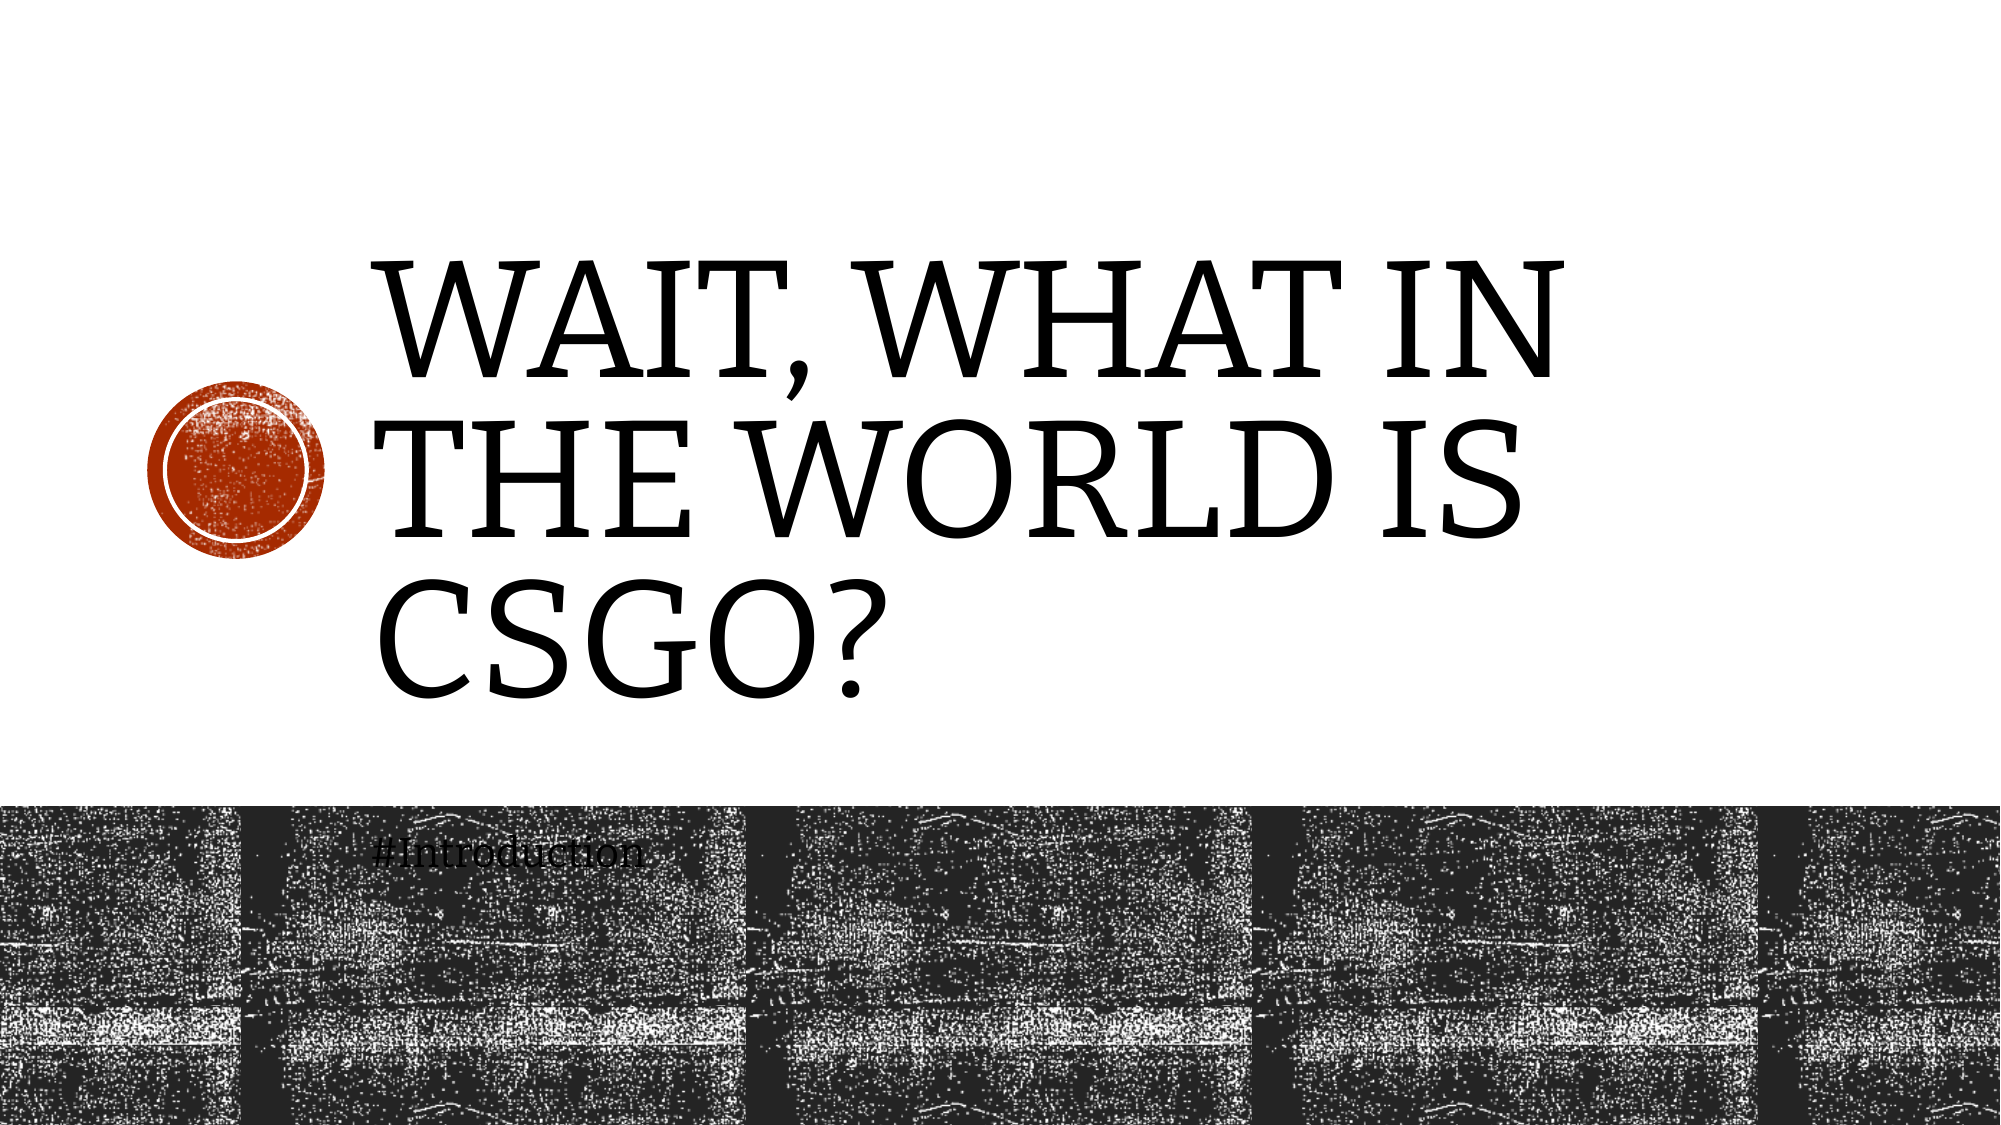

# Wait, what in the world is csgo?
#Introduction